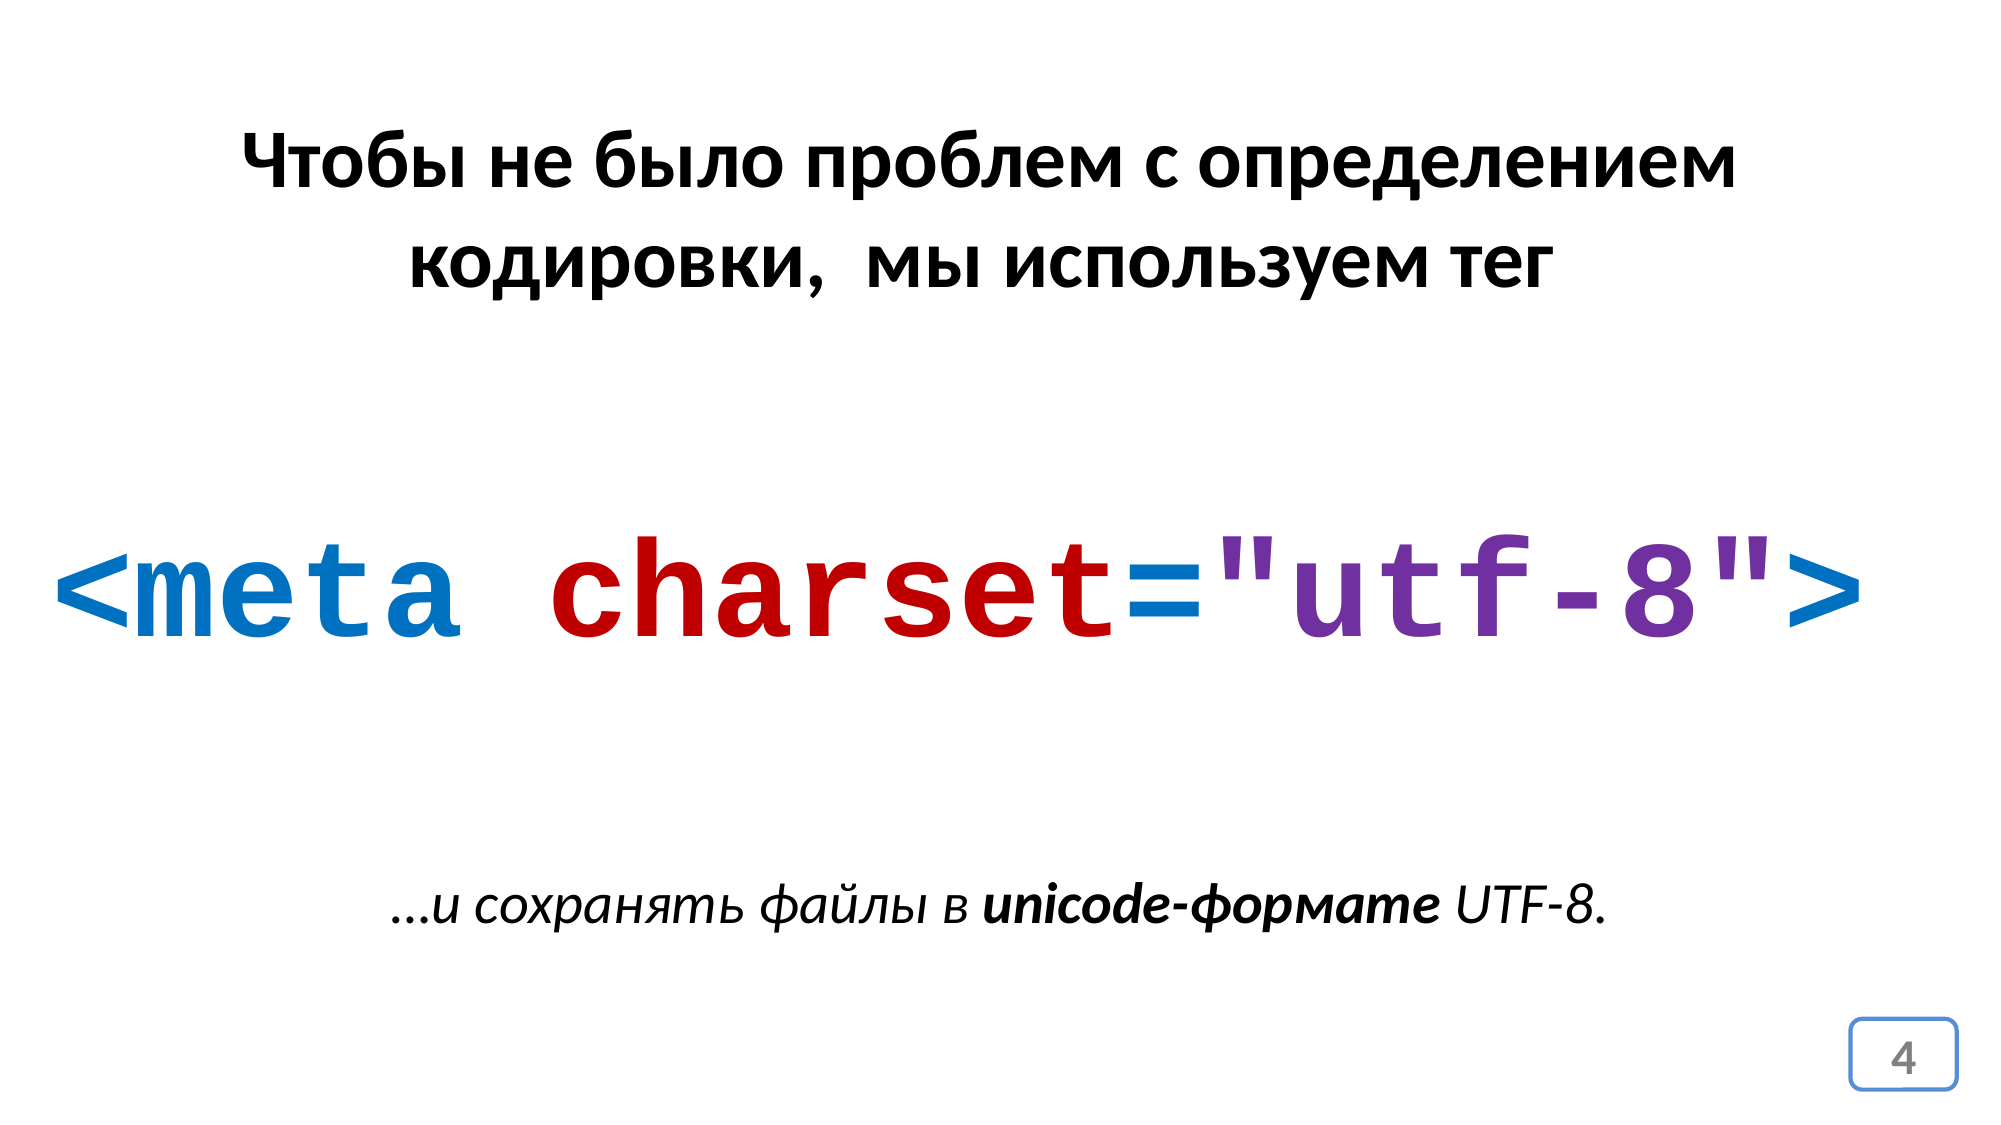

Чтобы не было проблем с определением
кодировки,  мы используем тег
<meta charset="utf-8">
…и сохранять файлы в unicode-формате UTF-8.
4